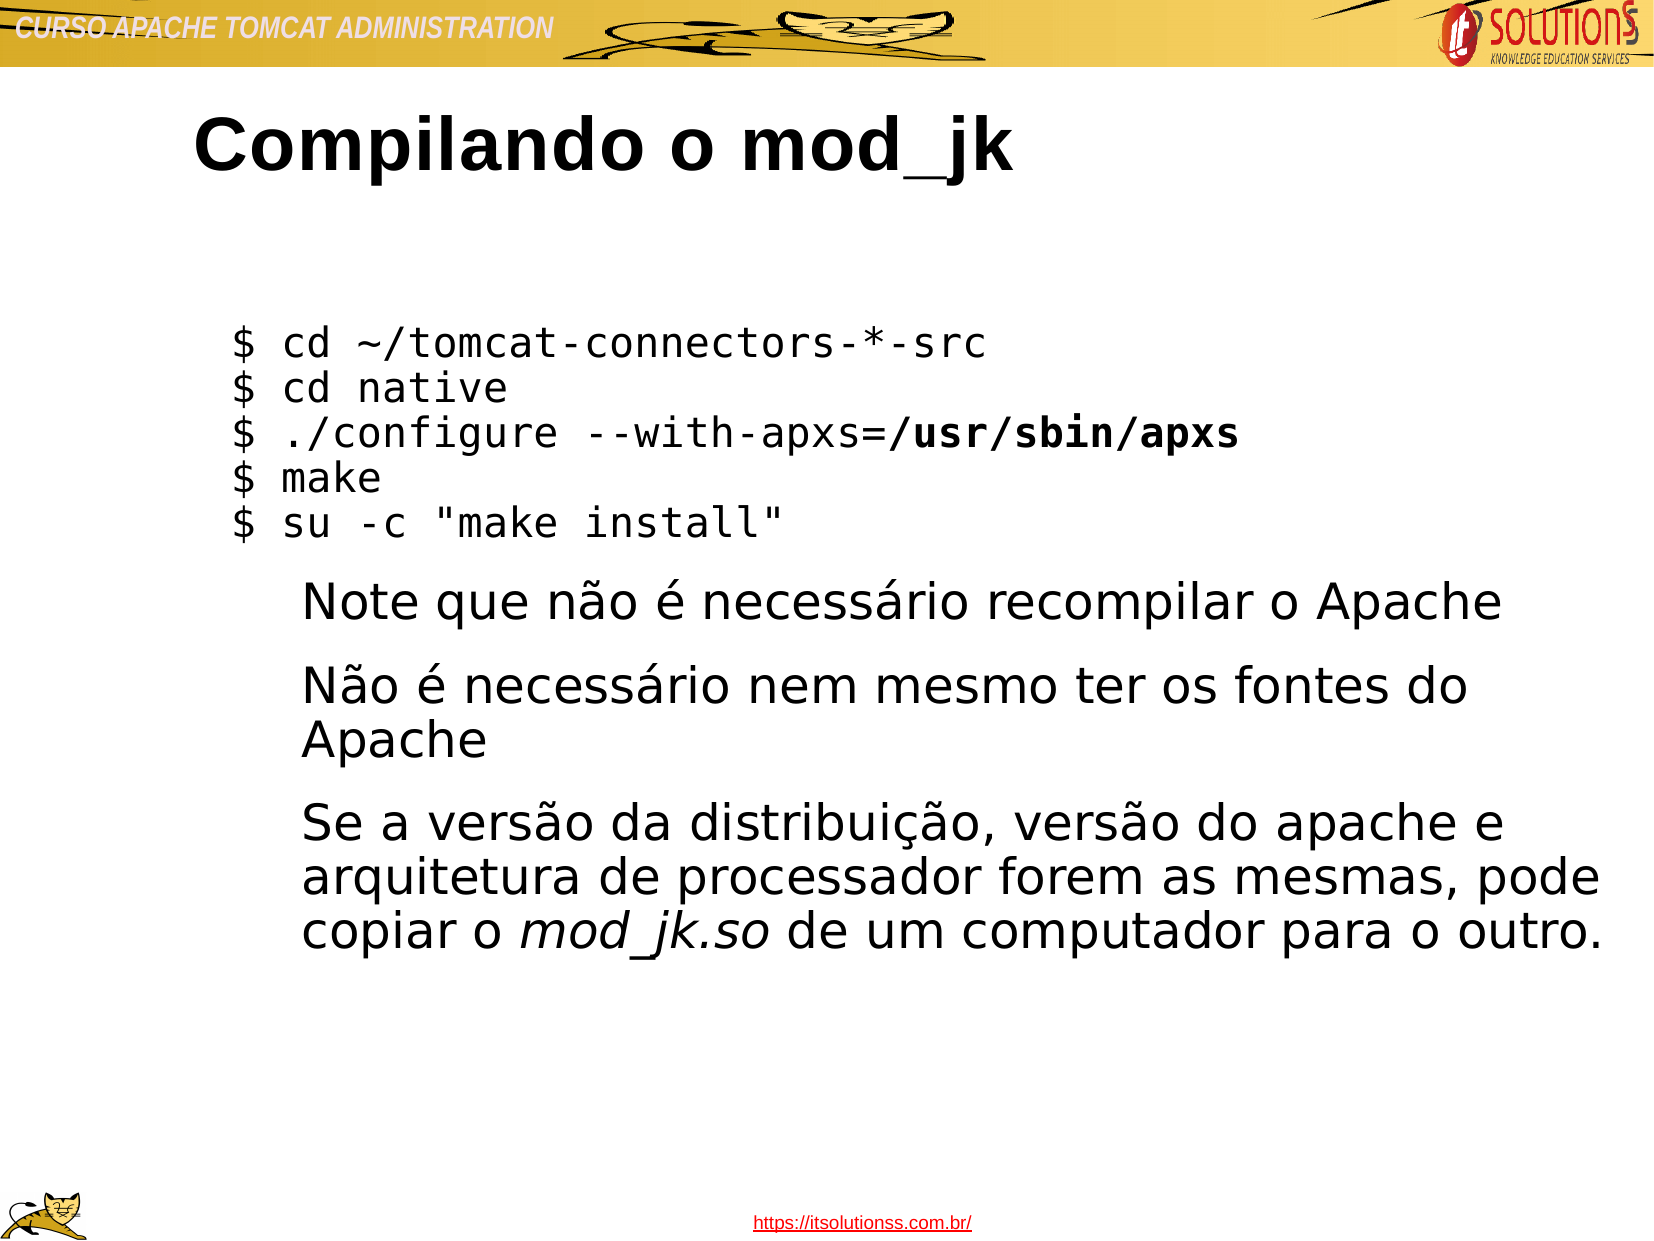

Compilando o mod_jk
$ cd ~/tomcat-connectors-*-src
$ cd native
$ ./configure --with-apxs=/usr/sbin/apxs
$ make
$ su -c "make install"
Note que não é necessário recompilar o Apache
Não é necessário nem mesmo ter os fontes do Apache
Se a versão da distribuição, versão do apache e arquitetura de processador forem as mesmas, pode copiar o mod_jk.so de um computador para o outro.